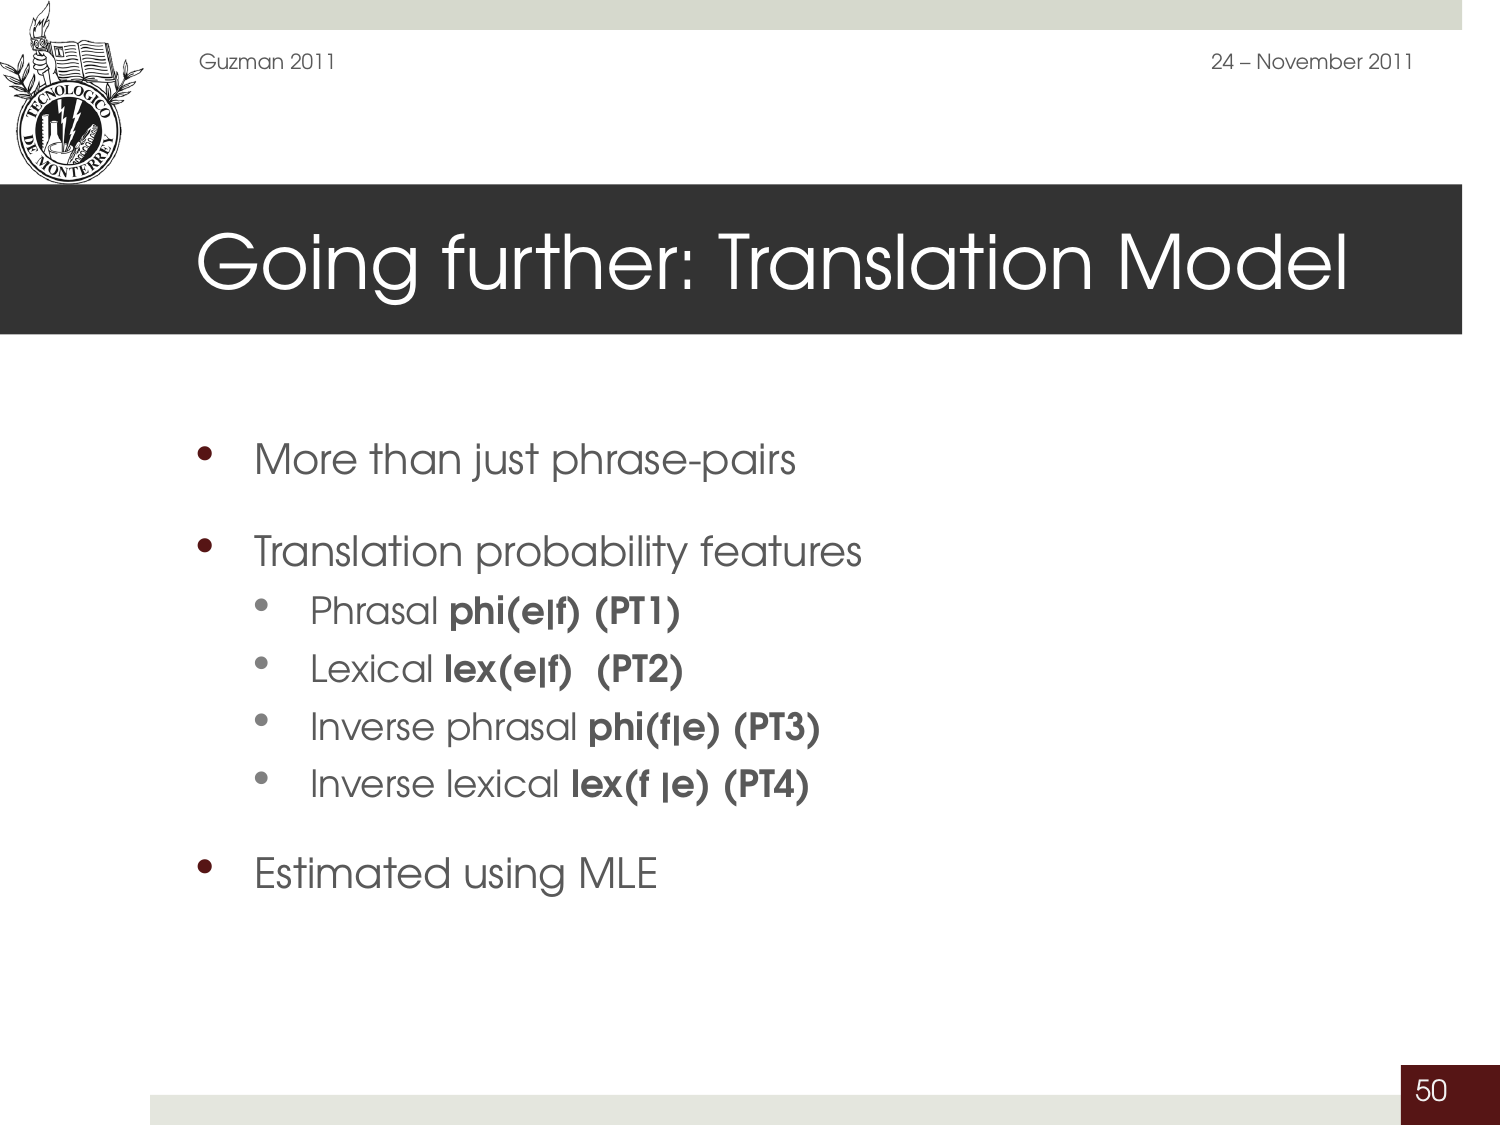

Guzman 2011
24 – November 2011
# Going further: Translation Model
More than just phrase-pairs
Translation probability features
Phrasal phi(e|f) (PT1)
Lexical lex(e|f)  (PT2)
Inverse phrasal phi(f|e) (PT3)
Inverse lexical lex(f |e) (PT4)
Estimated using MLE